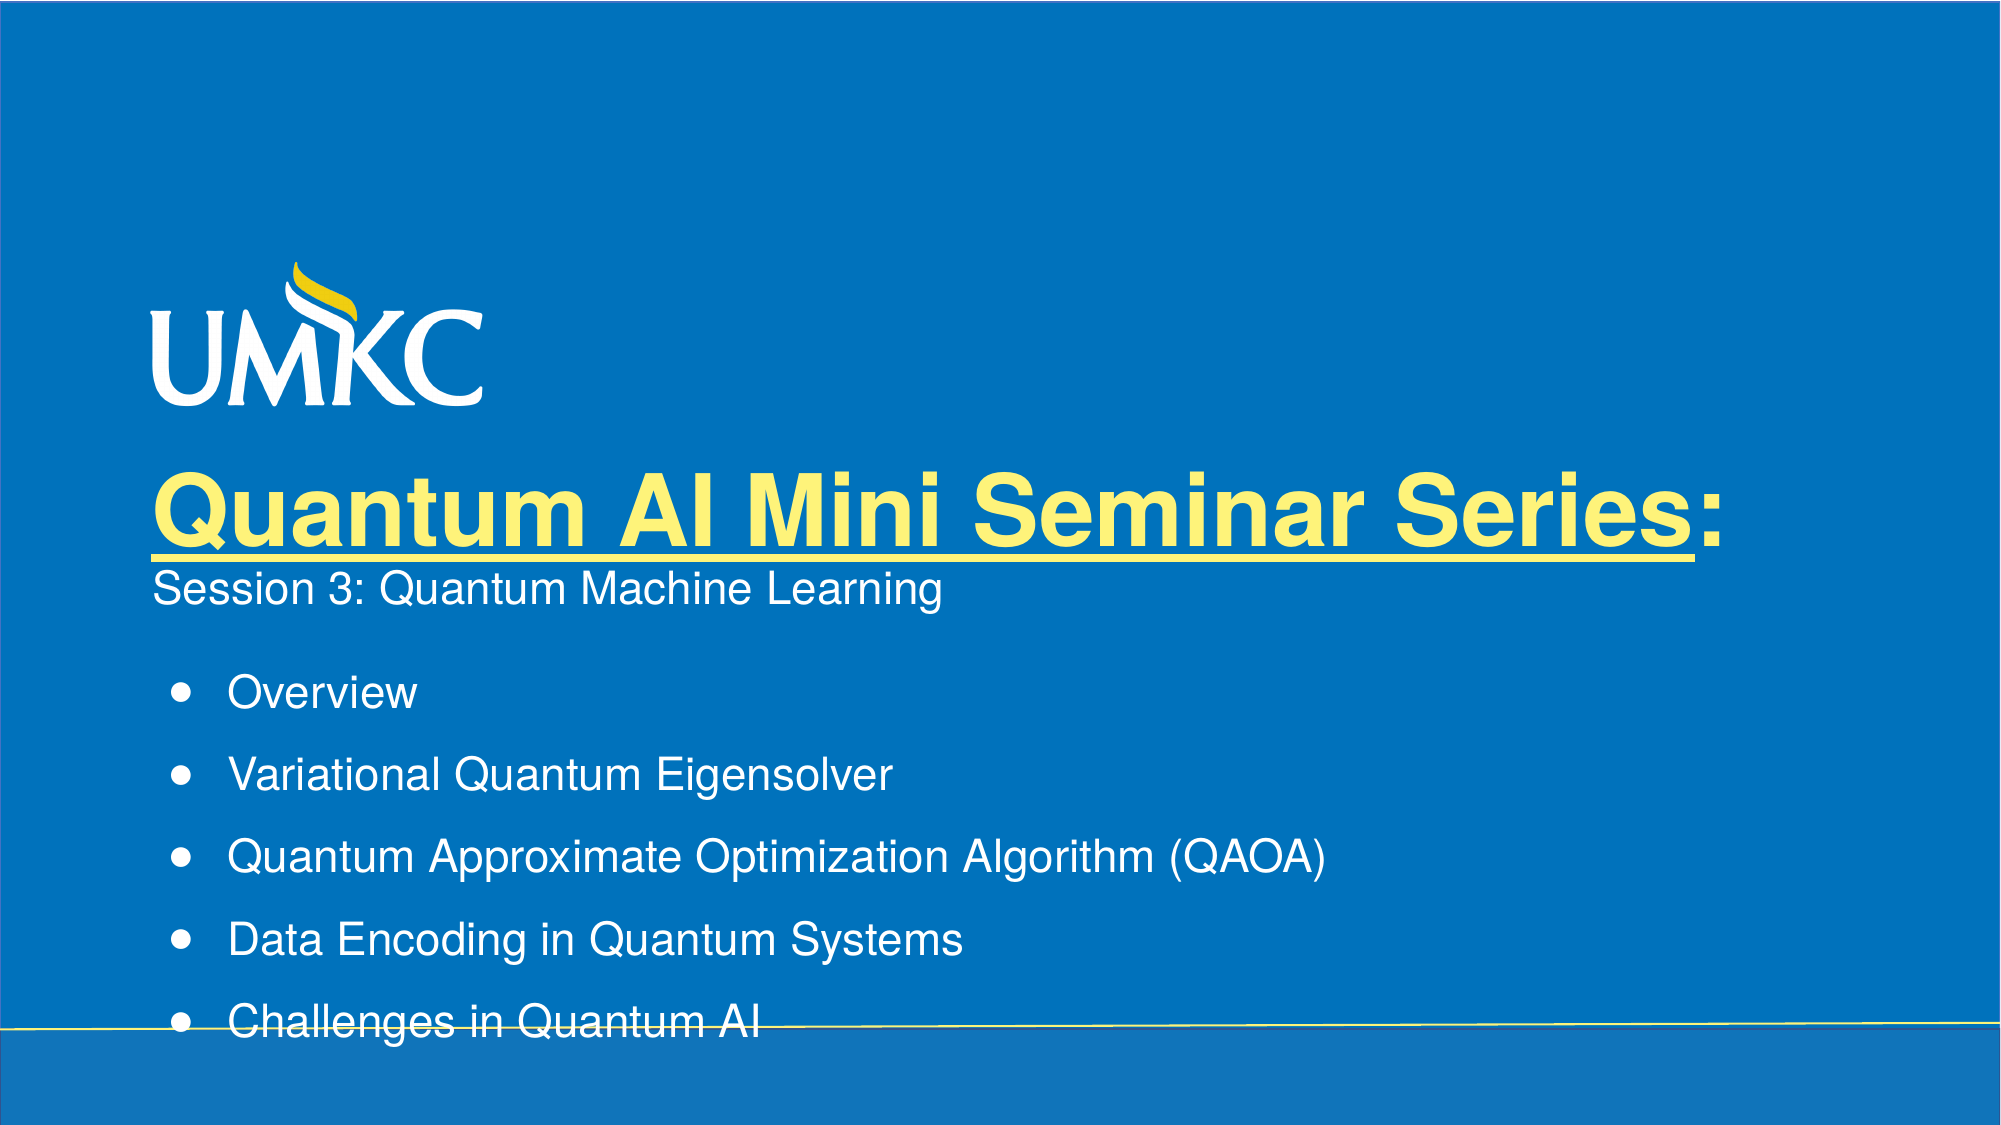

Quantum AI Mini Seminar Series:
Session 3: Quantum Machine Learning
Overview
Variational Quantum Eigensolver
Quantum Approximate Optimization Algorithm (QAOA)
Data Encoding in Quantum Systems
Challenges in Quantum AI